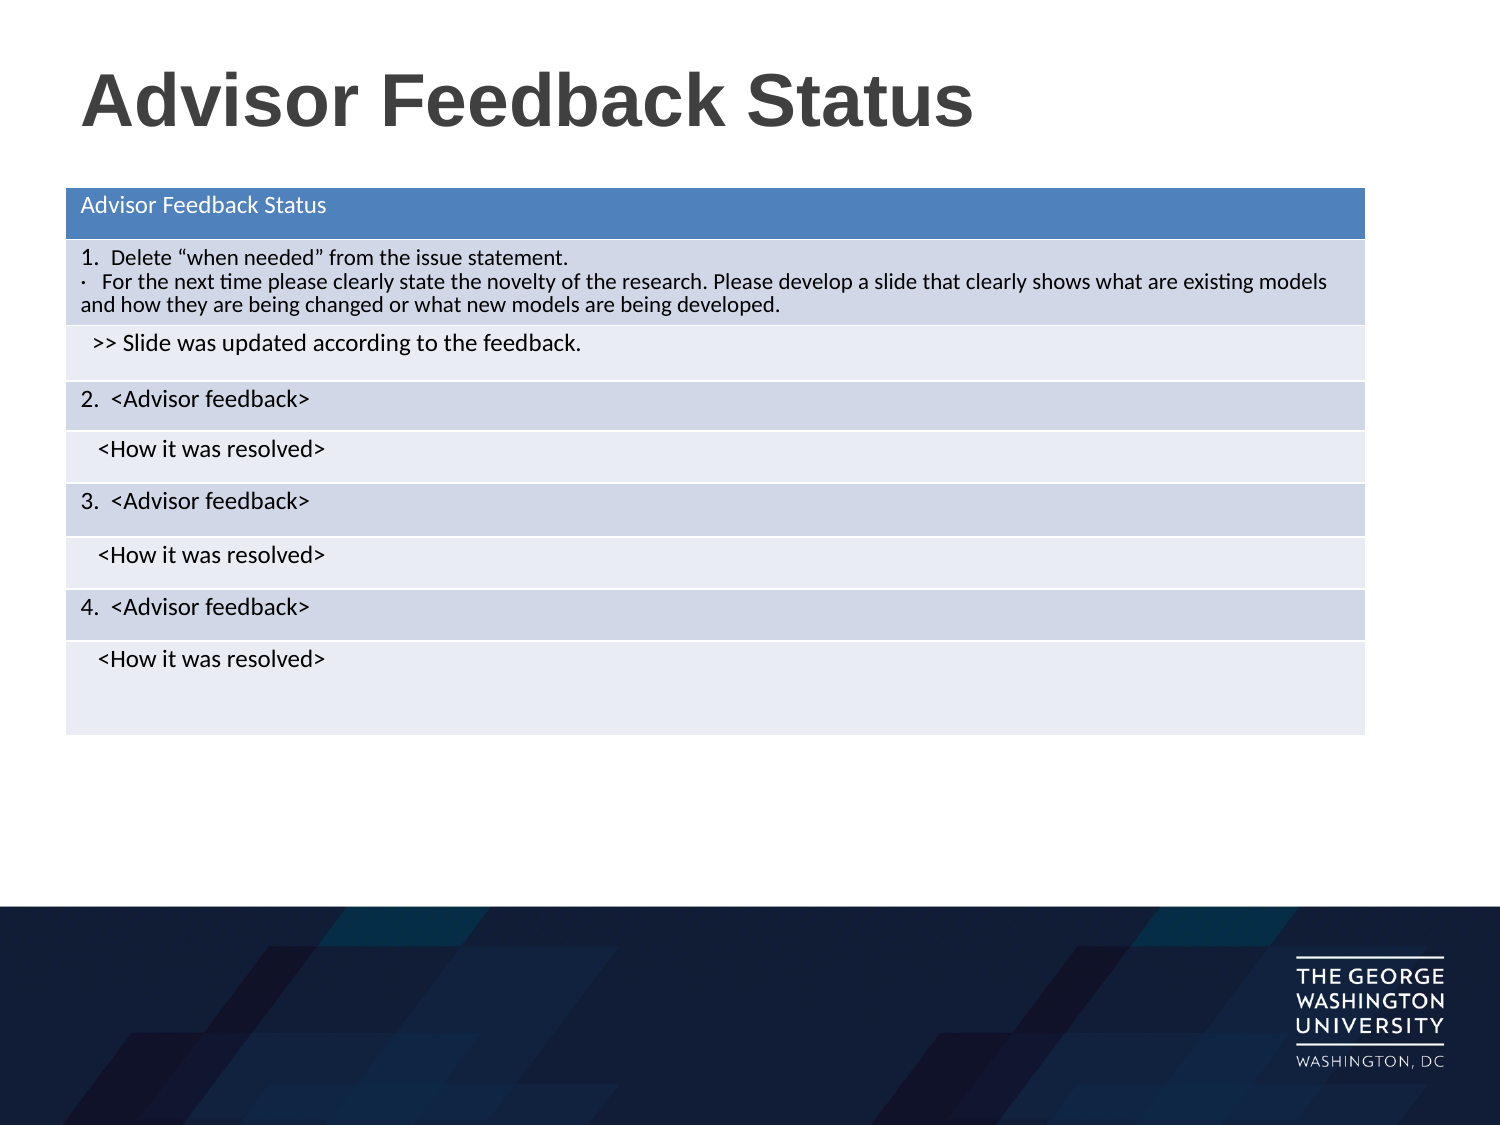

# Advisor Feedback Status
| Advisor Feedback Status |
| --- |
| 1. Delete “when needed” from the issue statement. ·   For the next time please clearly state the novelty of the research. Please develop a slide that clearly shows what are existing models and how they are being changed or what new models are being developed. |
| >> Slide was updated according to the feedback. |
| 2. <Advisor feedback> |
| <How it was resolved> |
| 3. <Advisor feedback> |
| <How it was resolved> |
| 4. <Advisor feedback> |
| <How it was resolved> |